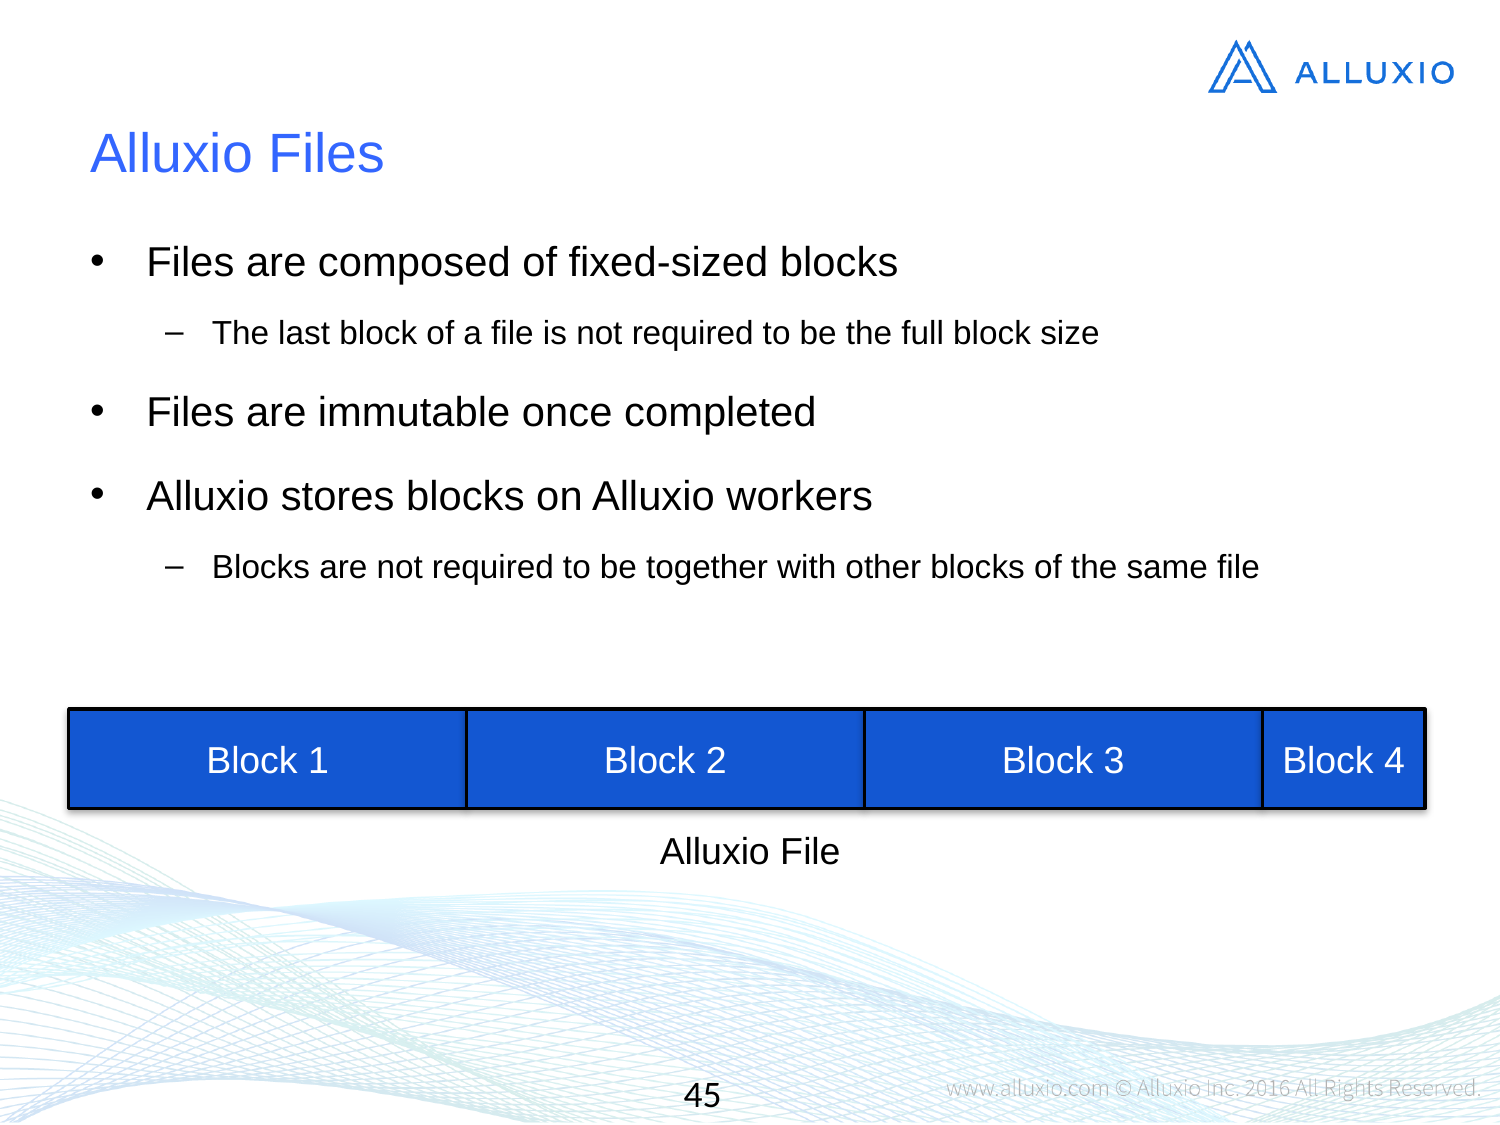

# Alluxio Files
Files are composed of fixed-sized blocks
The last block of a file is not required to be the full block size
Files are immutable once completed
Alluxio stores blocks on Alluxio workers
Blocks are not required to be together with other blocks of the same file
Block 1
Block 2
Block 3
Block 4
Alluxio File
45